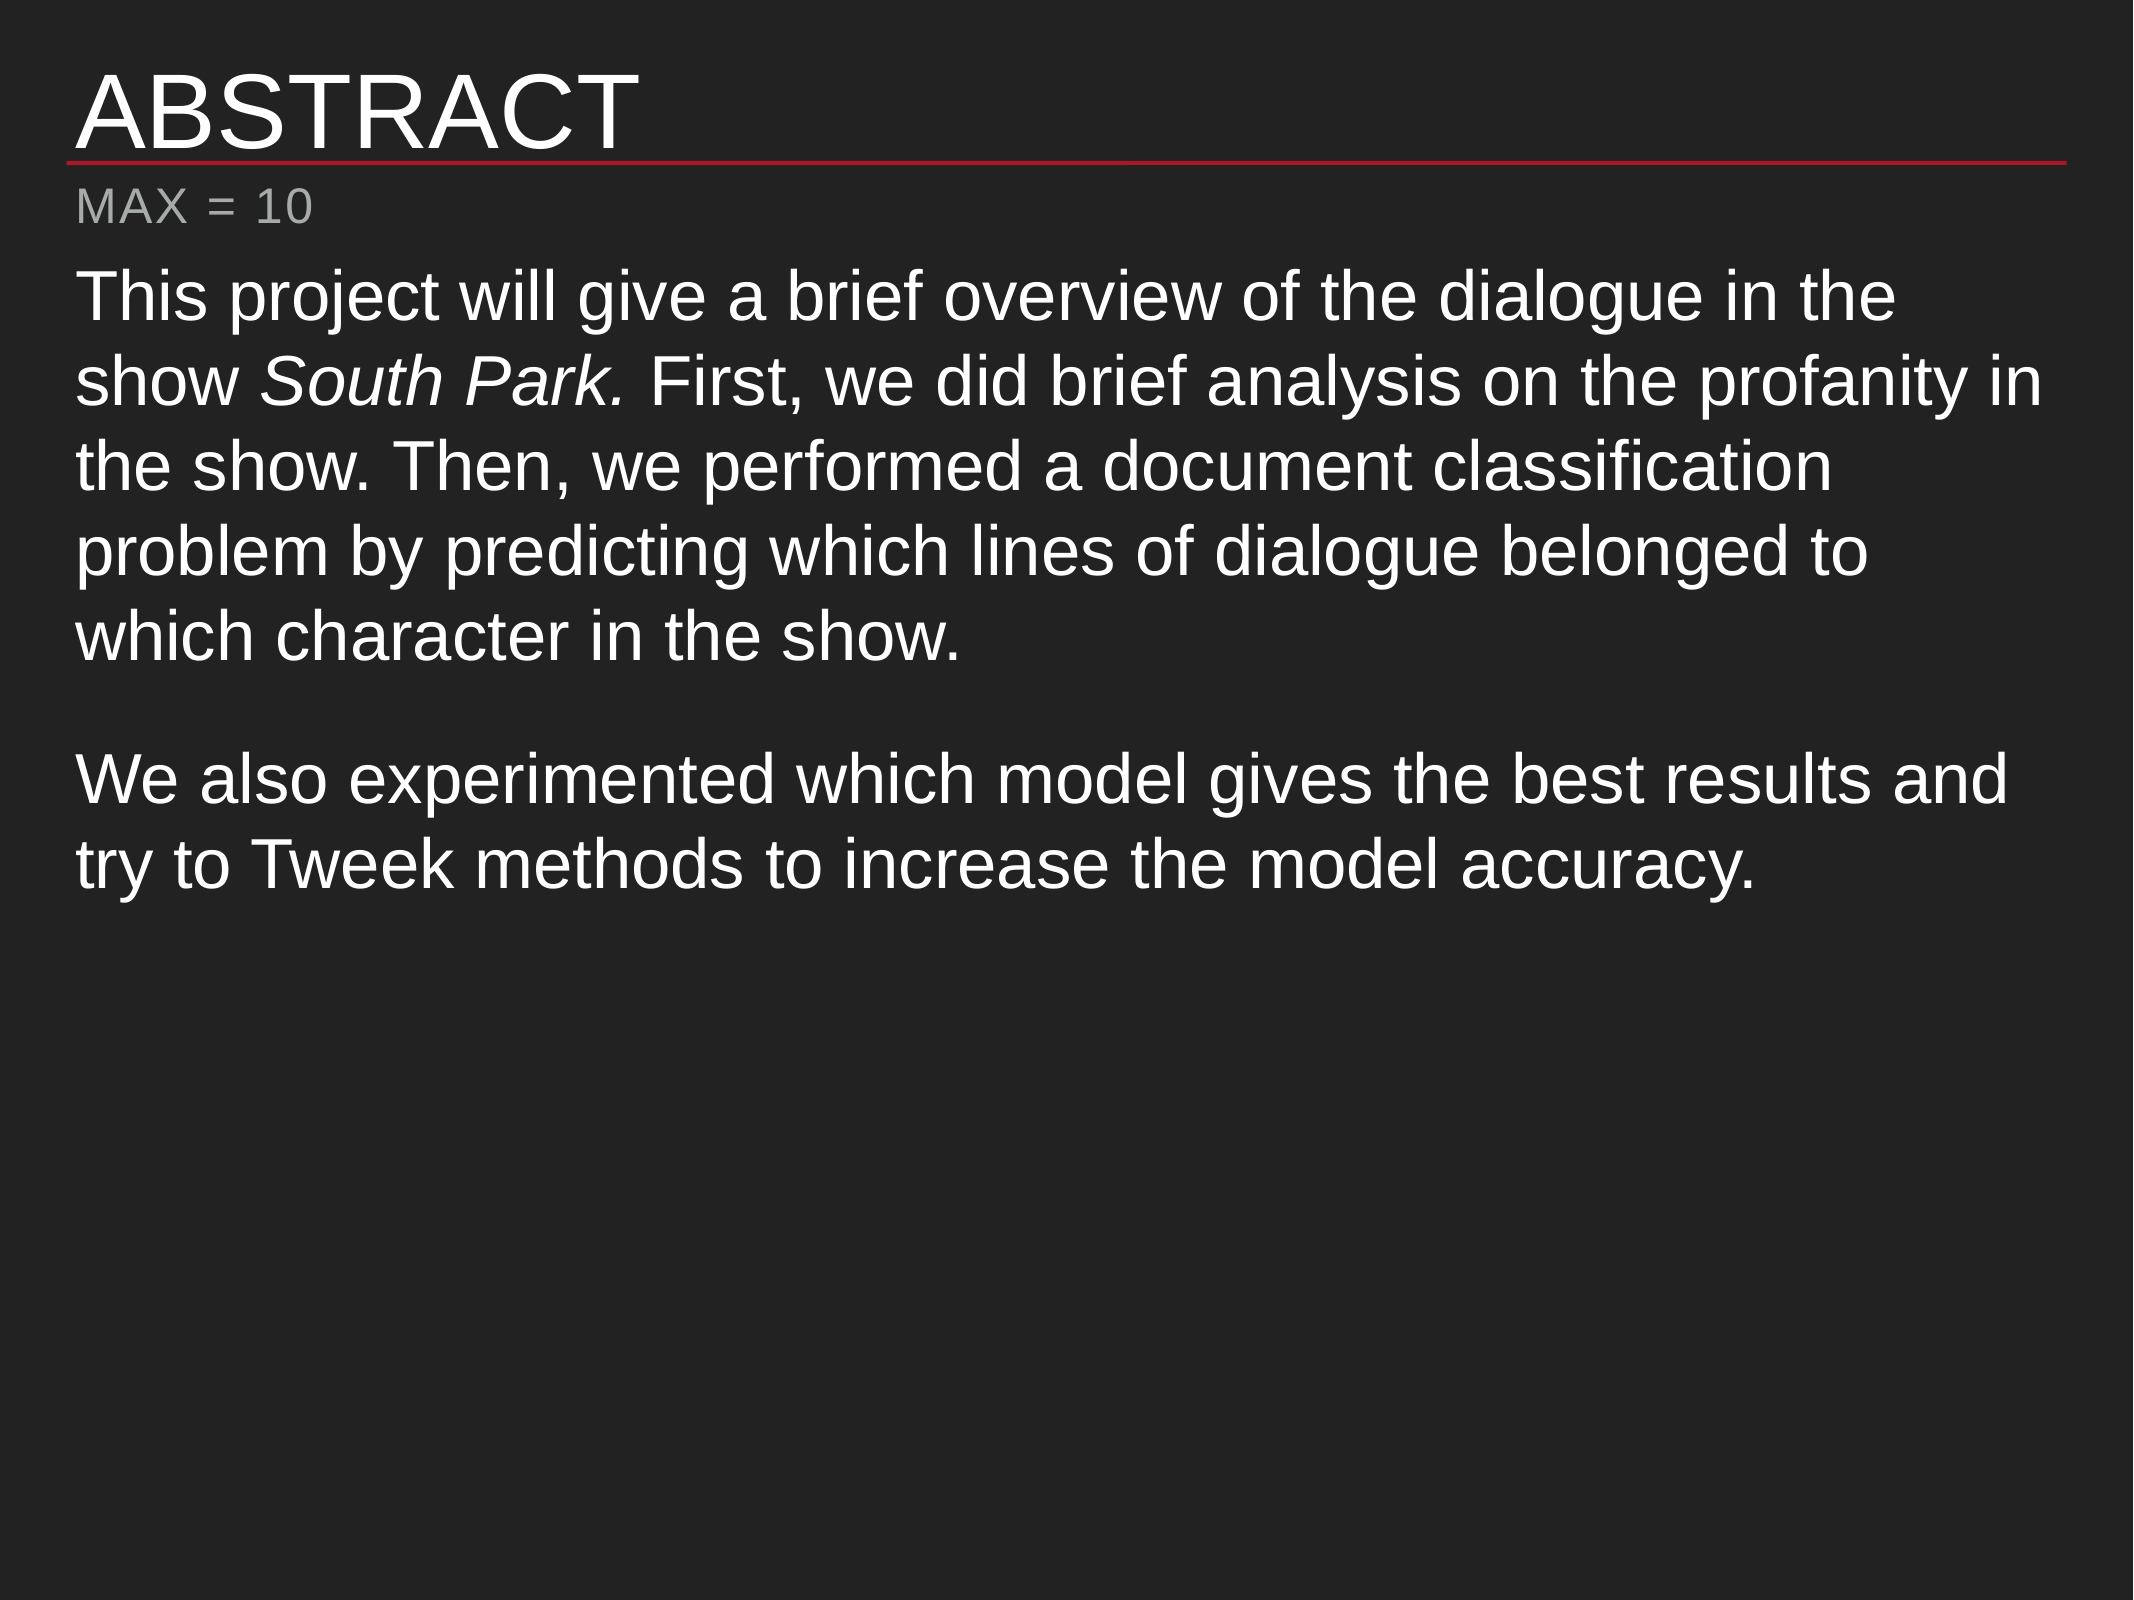

# Abstract
Max = 10
This project will give a brief overview of the dialogue in the show South Park. First, we did brief analysis on the profanity in the show. Then, we performed a document classification problem by predicting which lines of dialogue belonged to which character in the show.
We also experimented which model gives the best results and try to Tweek methods to increase the model accuracy.